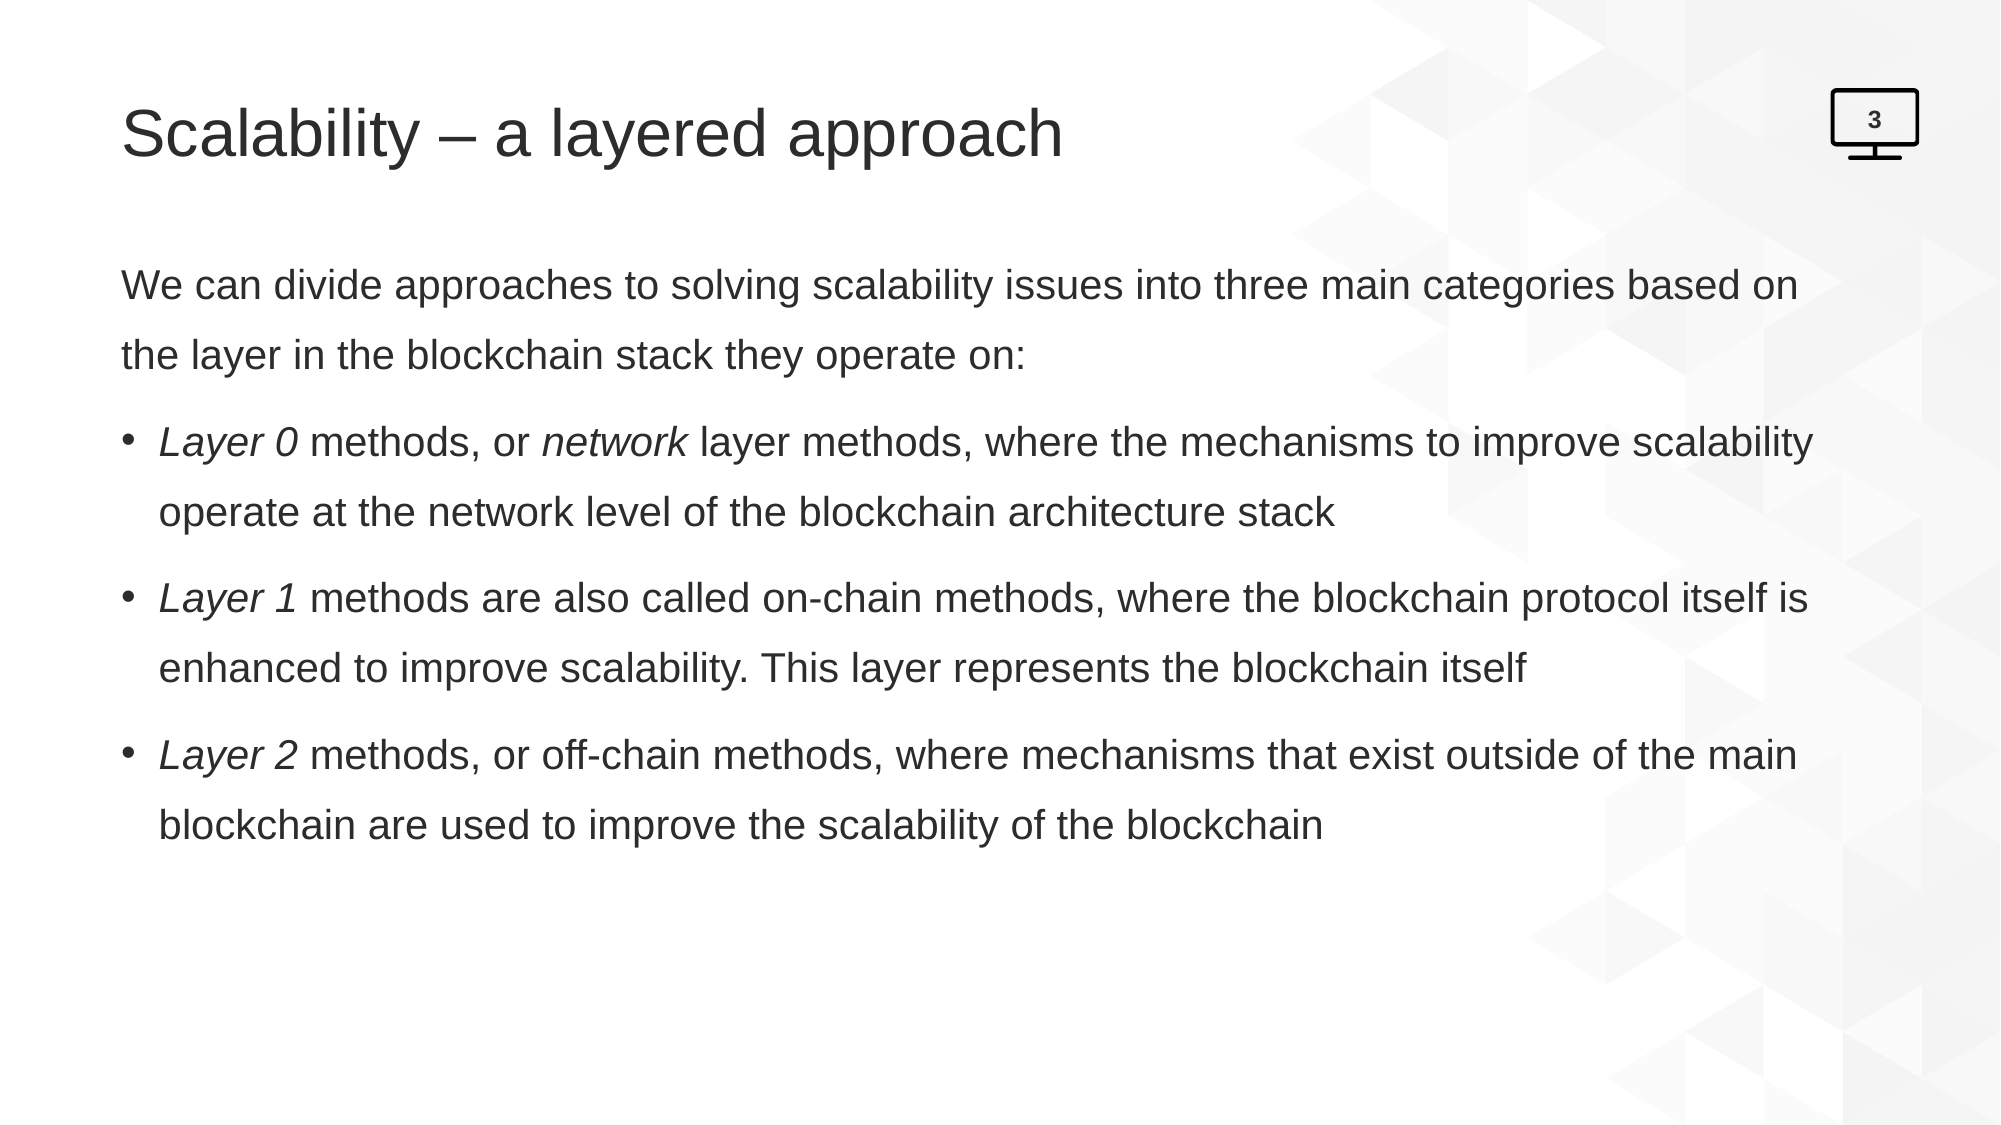

# Scalability – a layered approach
3
We can divide approaches to solving scalability issues into three main categories based on the layer in the blockchain stack they operate on:
Layer 0 methods, or network layer methods, where the mechanisms to improve scalability operate at the network level of the blockchain architecture stack
Layer 1 methods are also called on-chain methods, where the blockchain protocol itself is enhanced to improve scalability. This layer represents the blockchain itself
Layer 2 methods, or off-chain methods, where mechanisms that exist outside of the main blockchain are used to improve the scalability of the blockchain